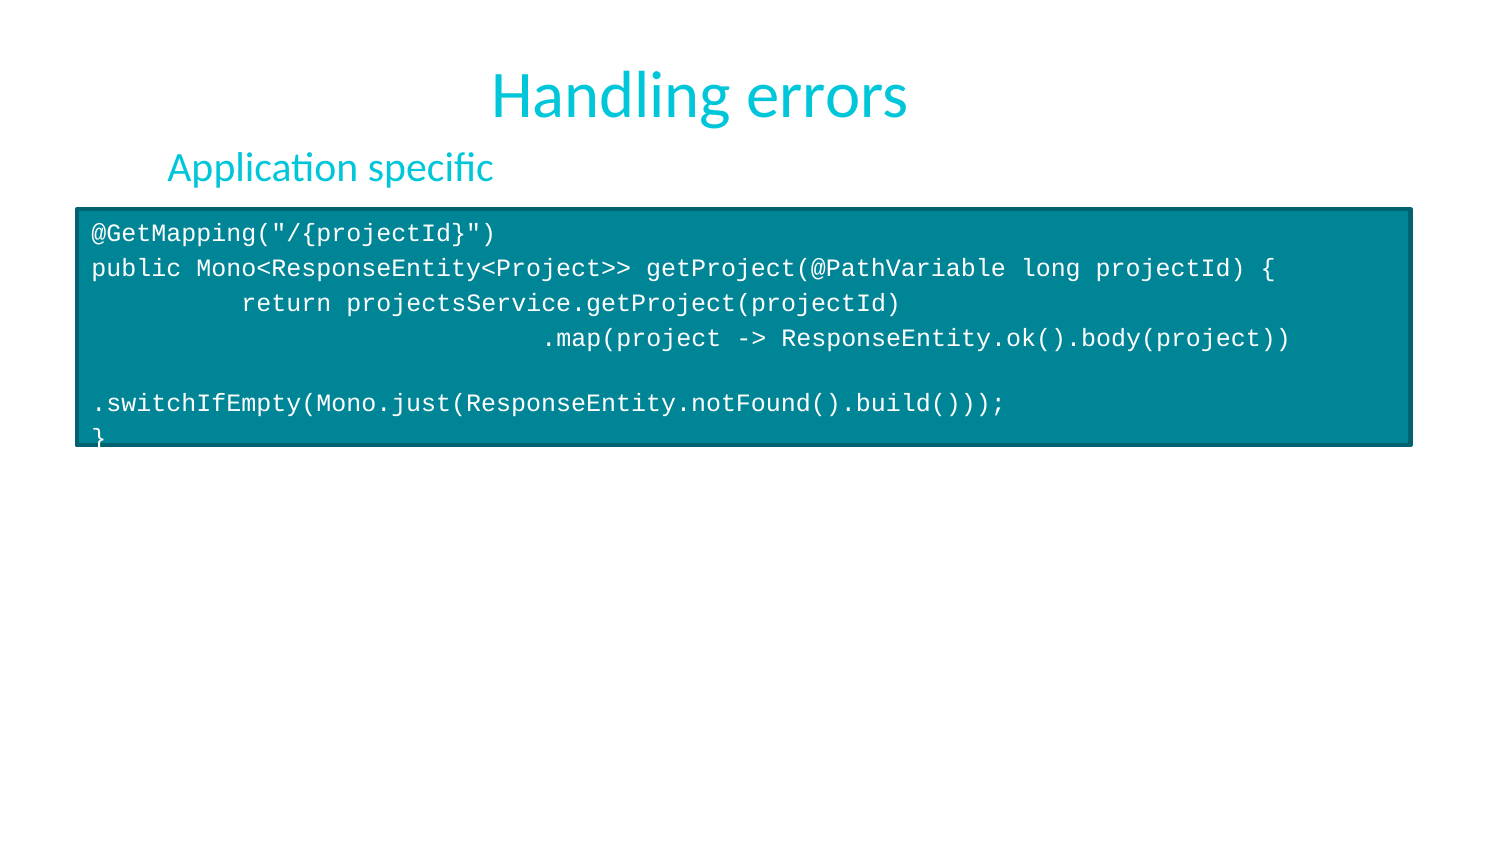

# Handling errors
Application specific
@GetMapping("/{projectId}")
public Mono<ResponseEntity<Project>> getProject(@PathVariable long projectId) {
	return projectsService.getProject(projectId)
			.map(project -> ResponseEntity.ok().body(project))
			.switchIfEmpty(Mono.just(ResponseEntity.notFound().build()));
}